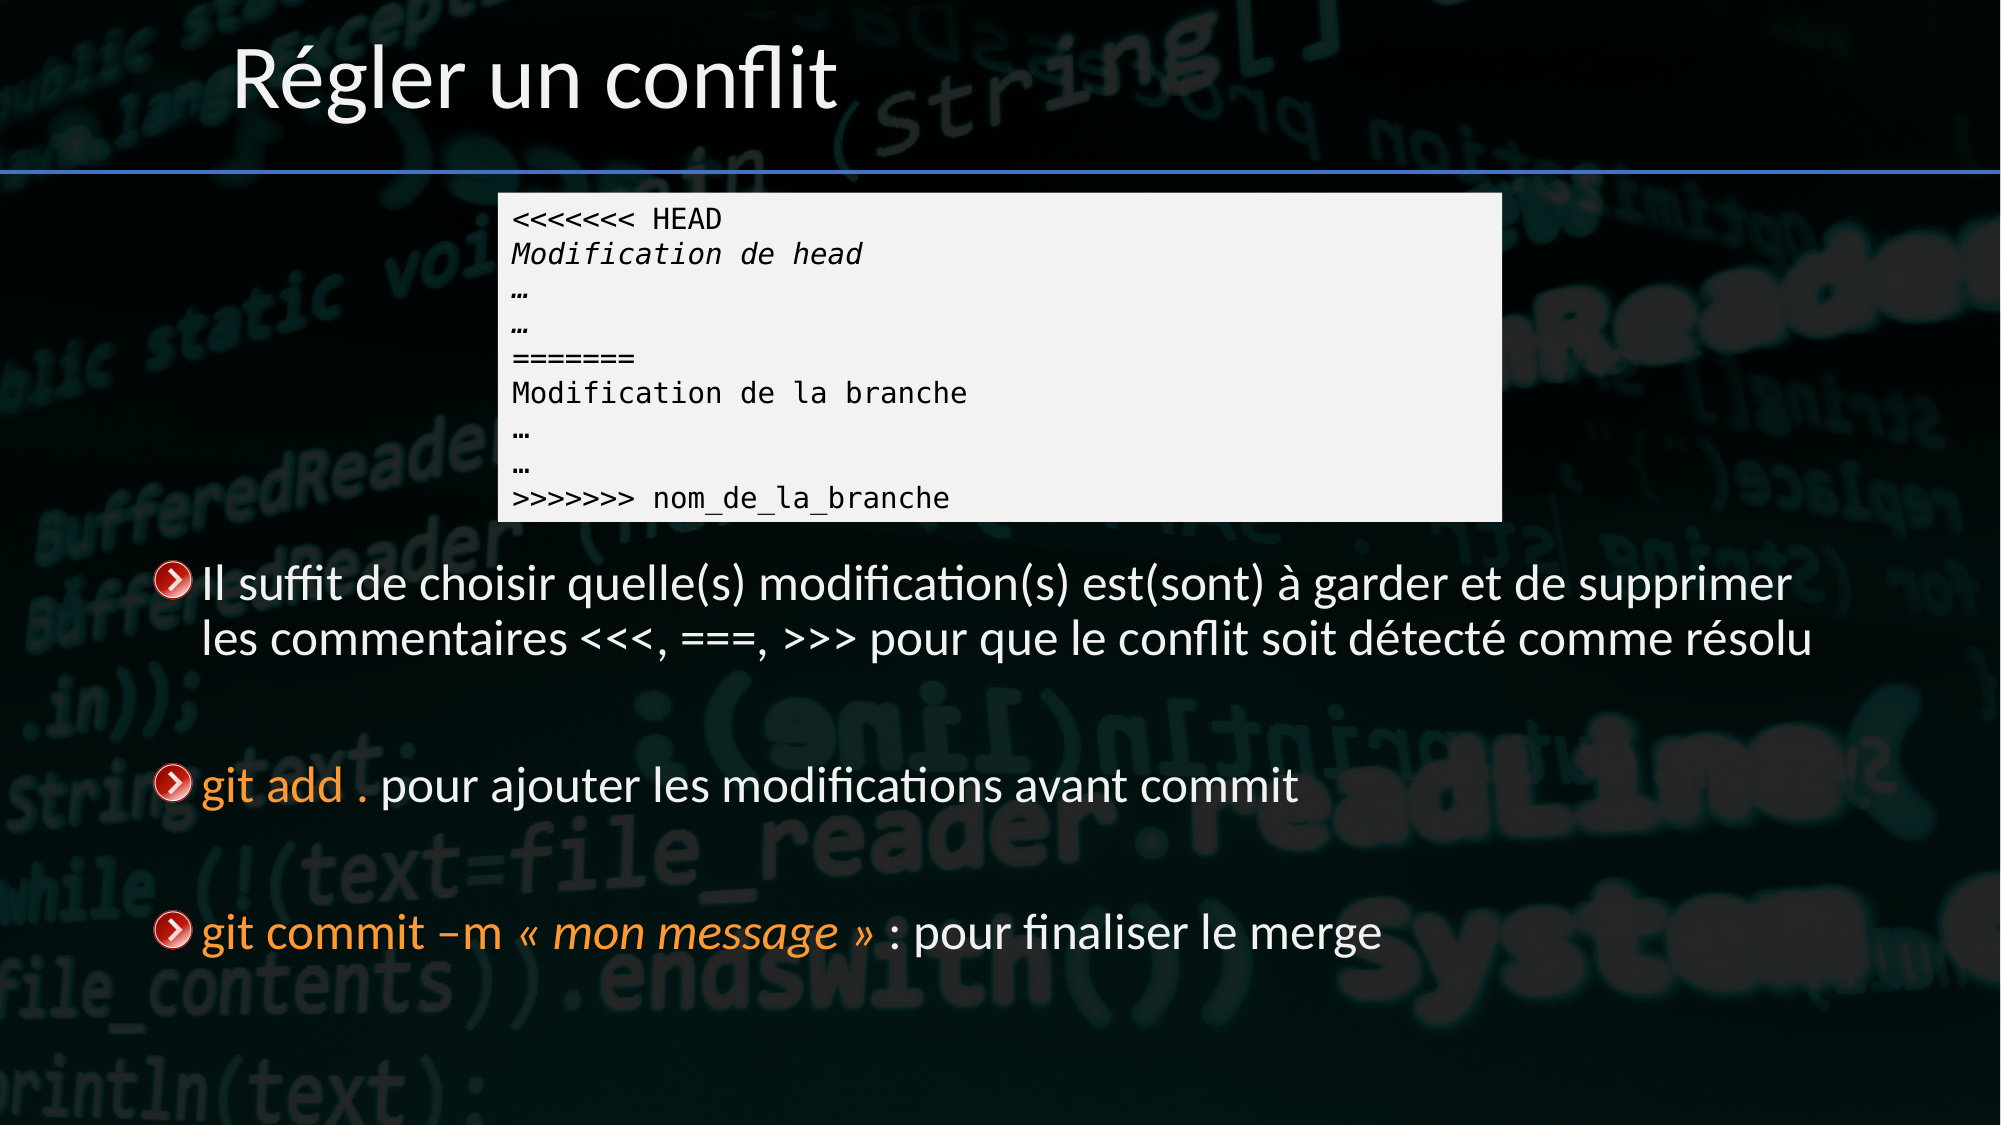

# Régler un conflit
<<<<<<< HEAD
Modification de head
…
…
=======
Modification de la branche
…
…
>>>>>>> nom_de_la_branche
Il suffit de choisir quelle(s) modification(s) est(sont) à garder et de supprimer les commentaires <<<, ===, >>> pour que le conflit soit détecté comme résolu

git add . pour ajouter les modifications avant commit

git commit –m « mon message » : pour finaliser le merge